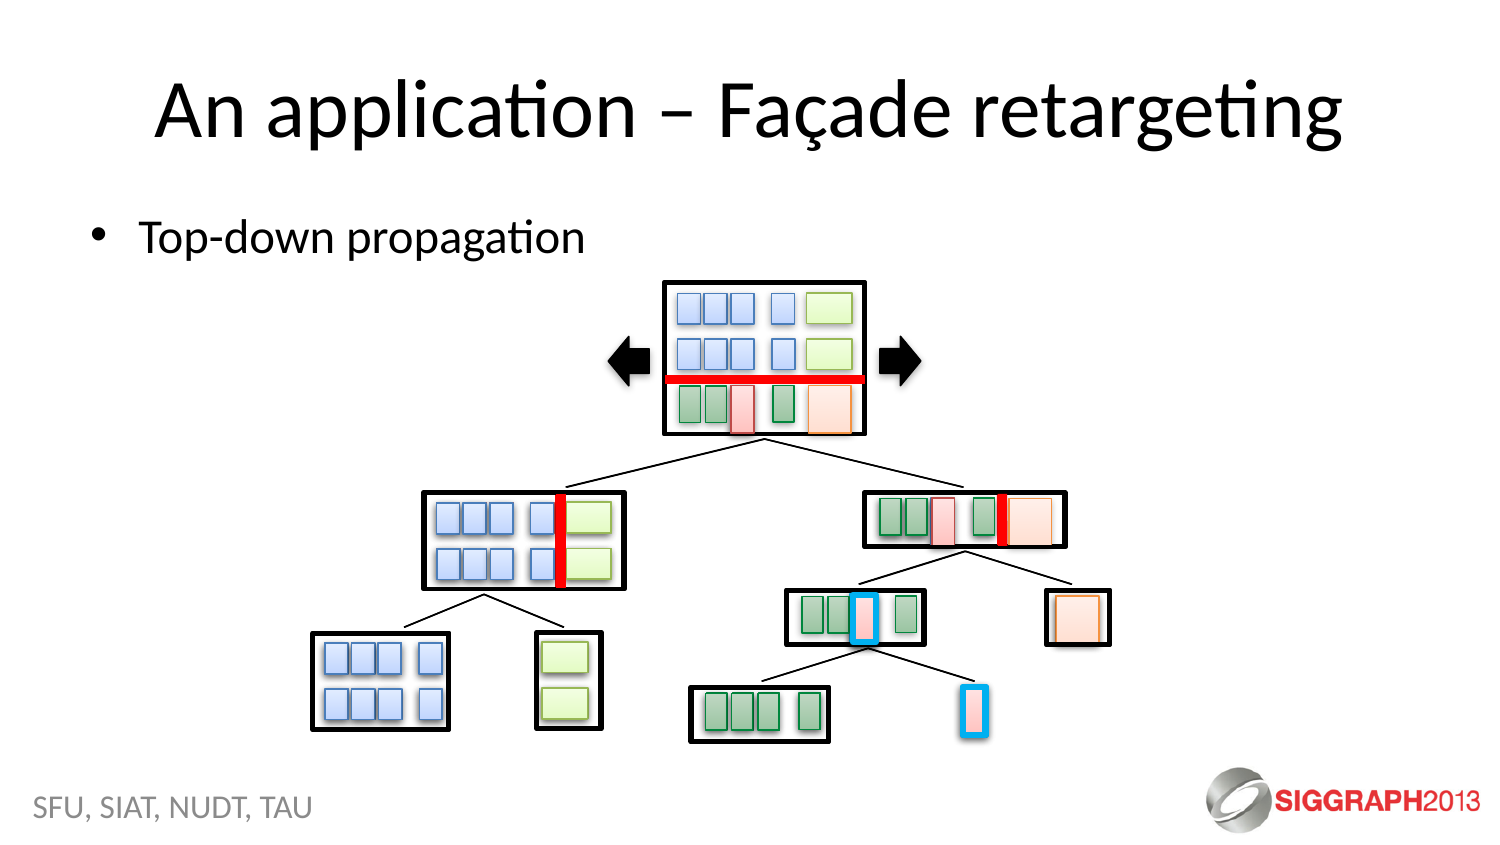

# An application – Façade retargeting
Top-down propagation

SFU, SIAT, NUDT, TAU